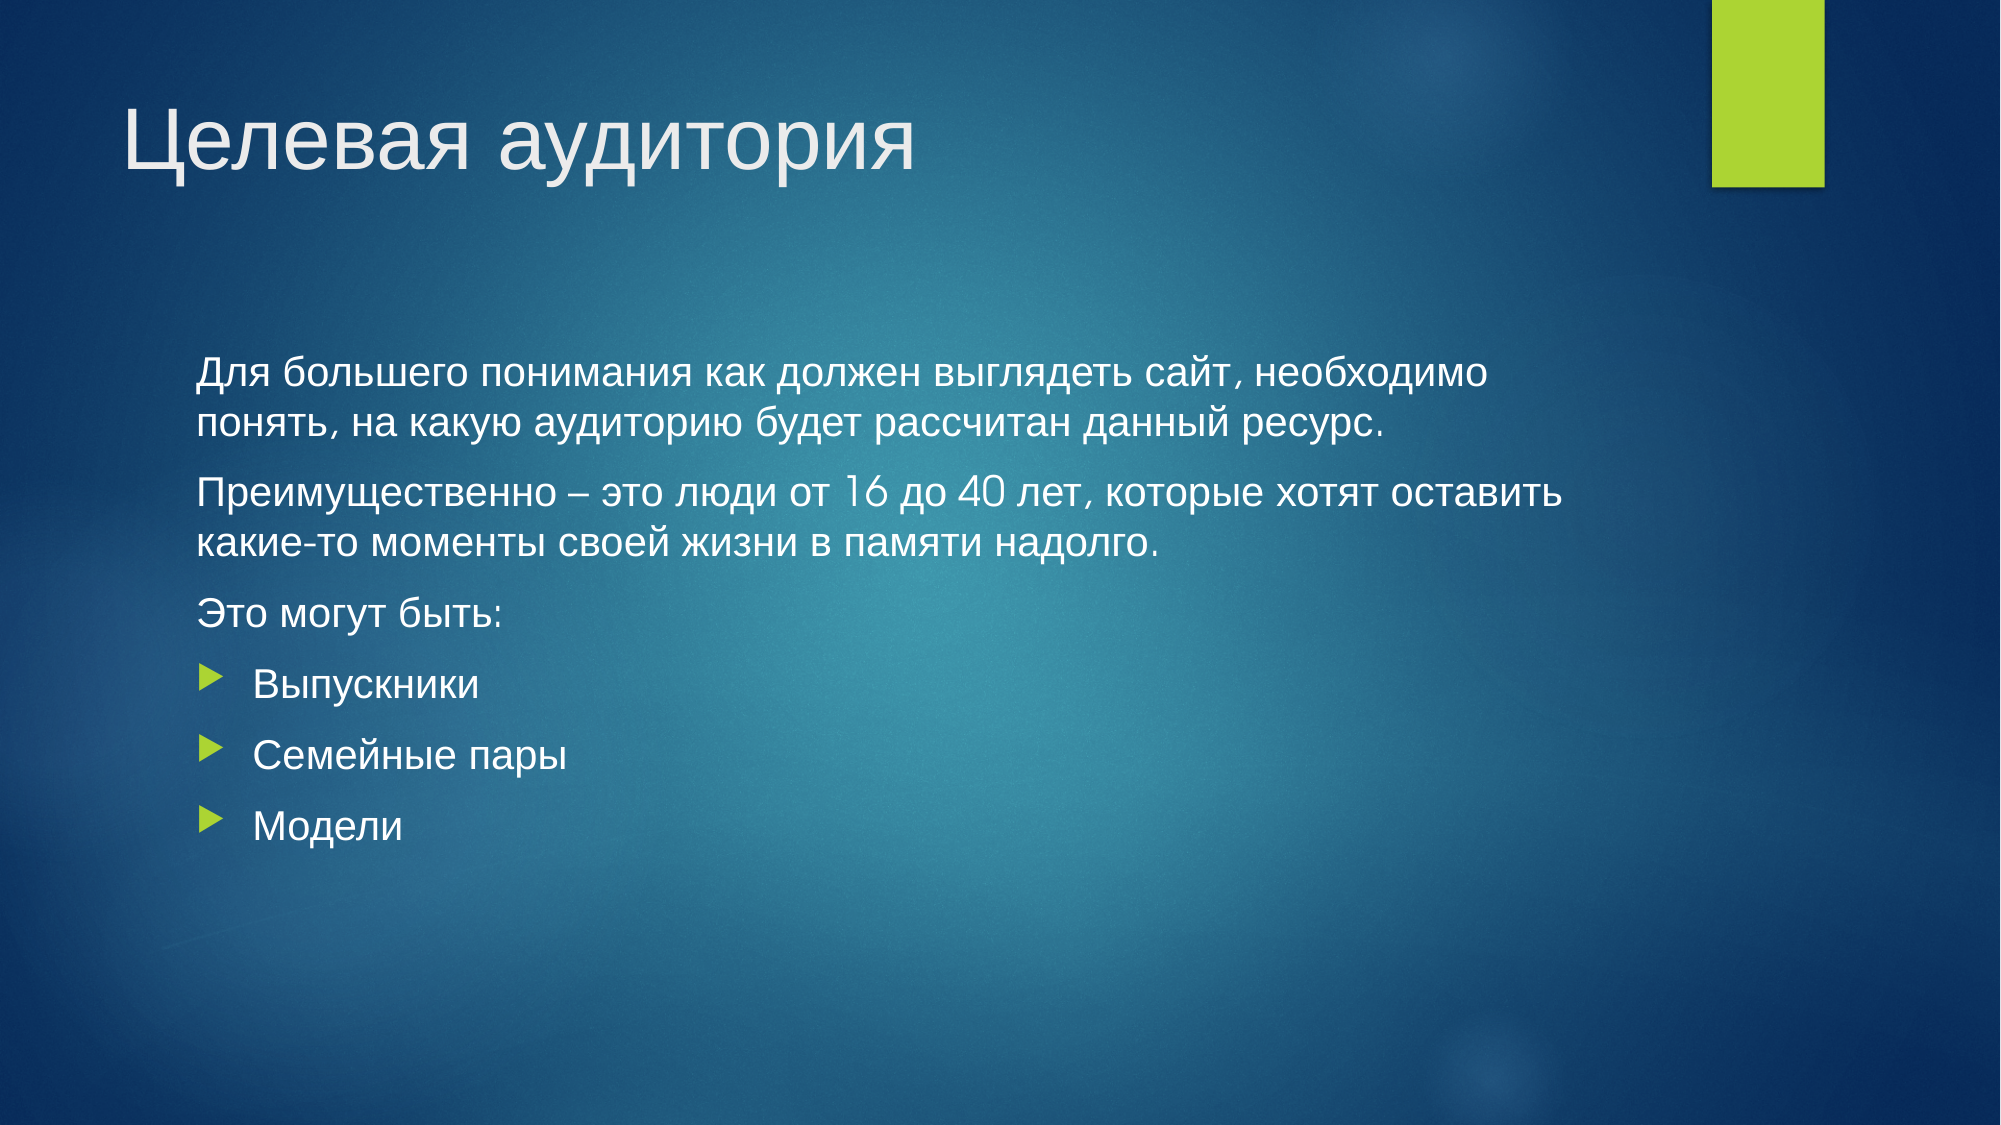

# Целевая аудитория
Для большего понимания как должен выглядеть сайт, необходимо понять, на какую аудиторию будет рассчитан данный ресурс.
Преимущественно – это люди от 16 до 40 лет, которые хотят оставить какие-то моменты своей жизни в памяти надолго.
Это могут быть:
Выпускники
Семейные пары
Модели